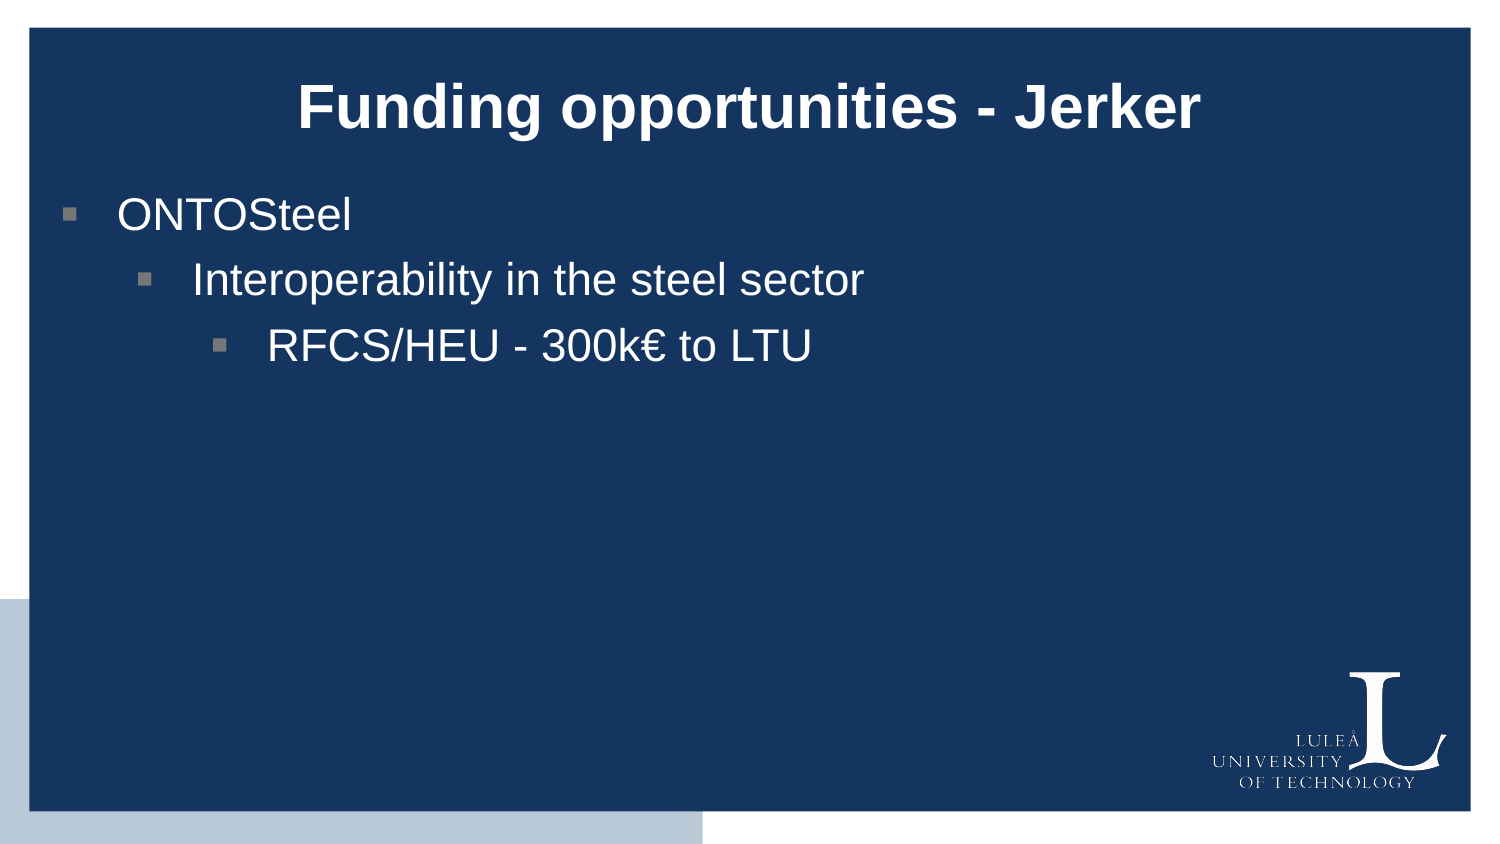

# Funding opportunities - Jerker
ONTOSteel
Interoperability in the steel sector
RFCS/HEU - 300k€ to LTU
14